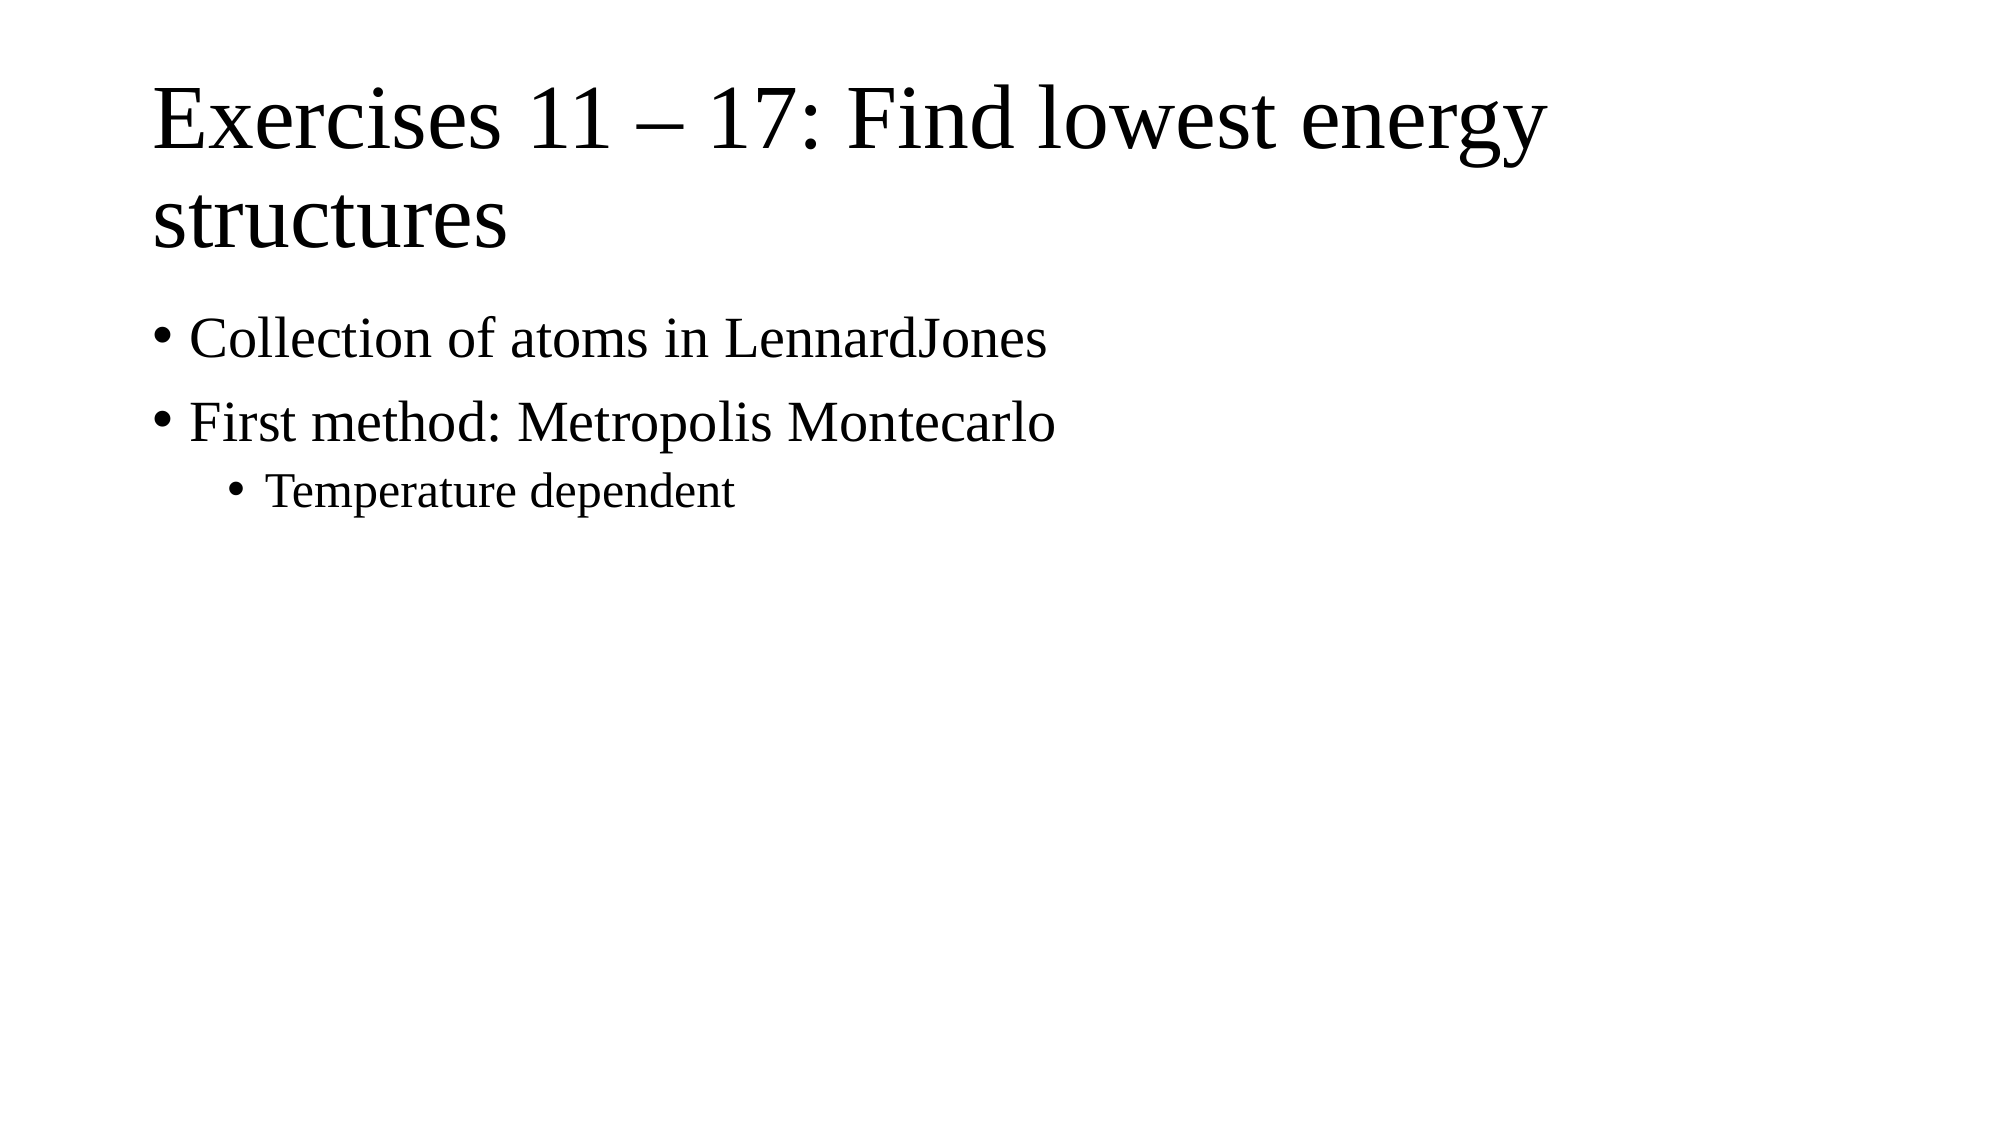

# Exercises 11 – 17: Find lowest energy structures
Collection of atoms in LennardJones
First method: Metropolis Montecarlo
Temperature dependent